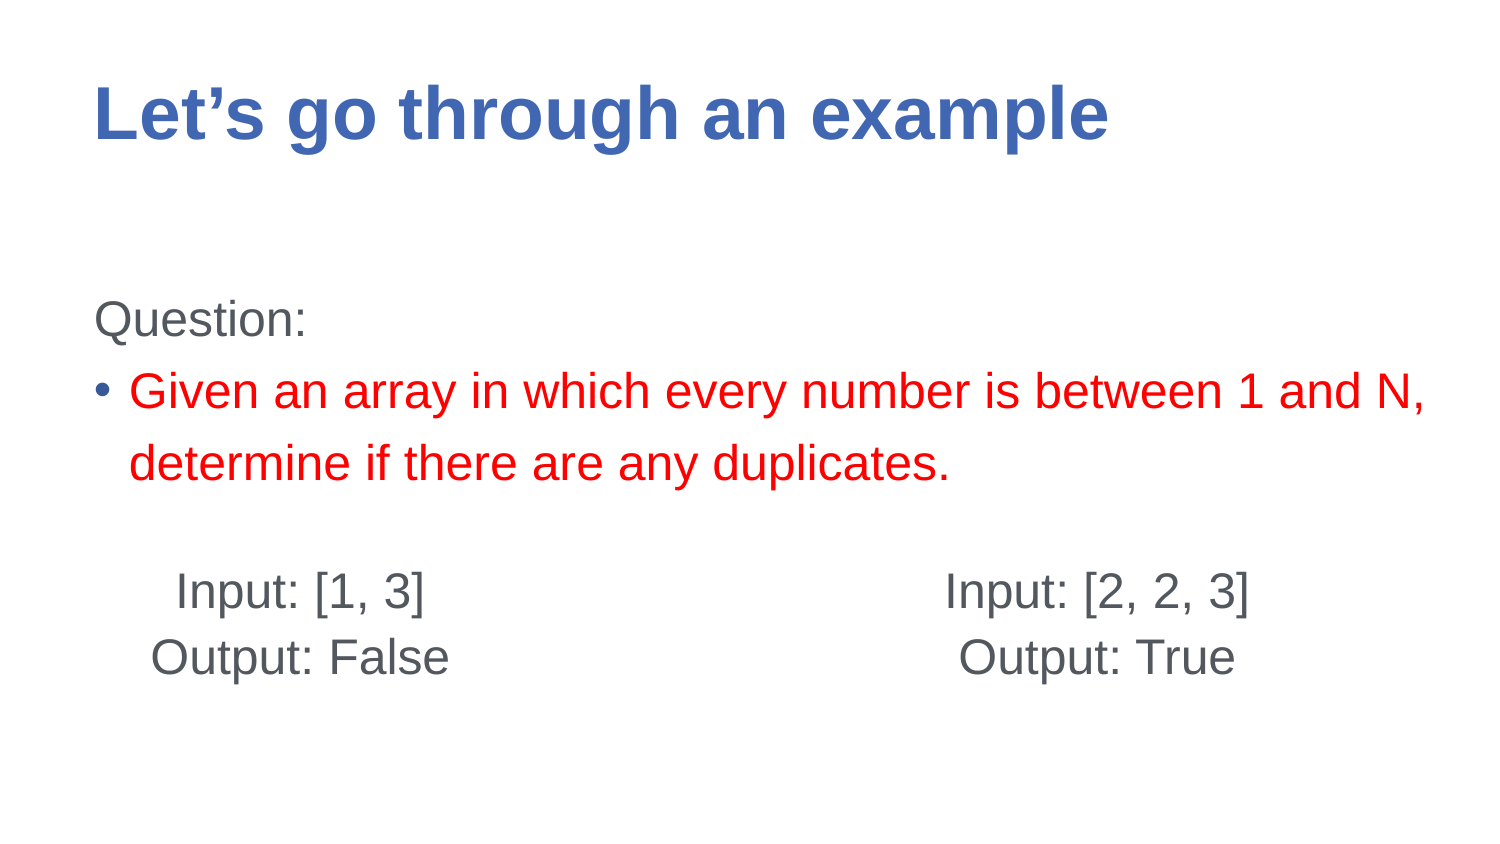

# Let’s go through an example
Question:
Given an array in which every number is between 1 and N, determine if there are any duplicates.
Input: [1, 3]
Output: False
Input: [2, 2, 3]
Output: True